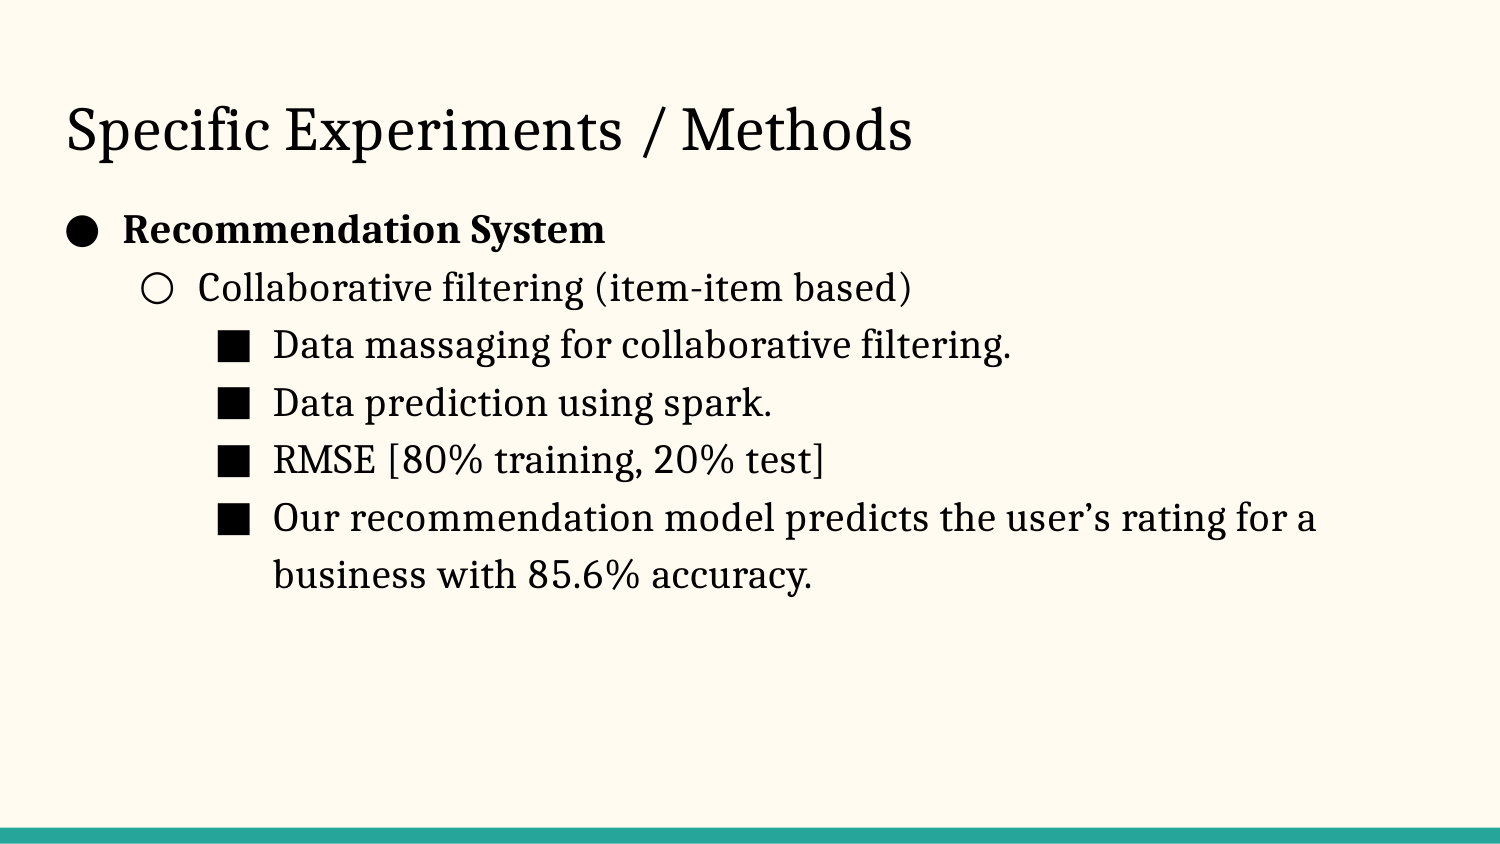

# Specific Experiments / Methods
Recommendation System
Collaborative filtering (item-item based)
Data massaging for collaborative filtering.
Data prediction using spark.
RMSE [80% training, 20% test]
Our recommendation model predicts the user’s rating for a business with 85.6% accuracy.